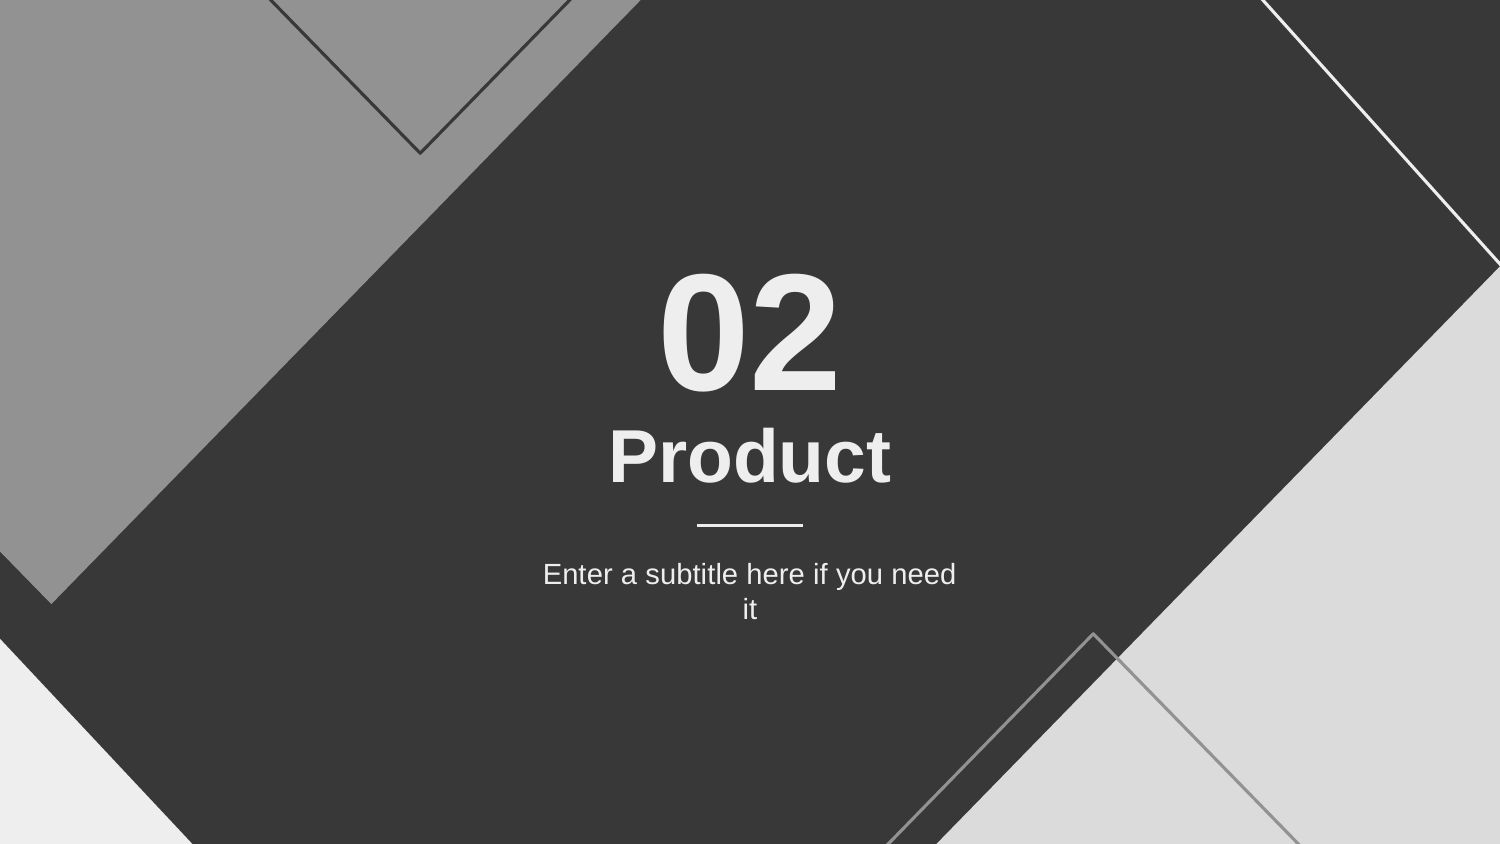

02
# Product
Enter a subtitle here if you need it